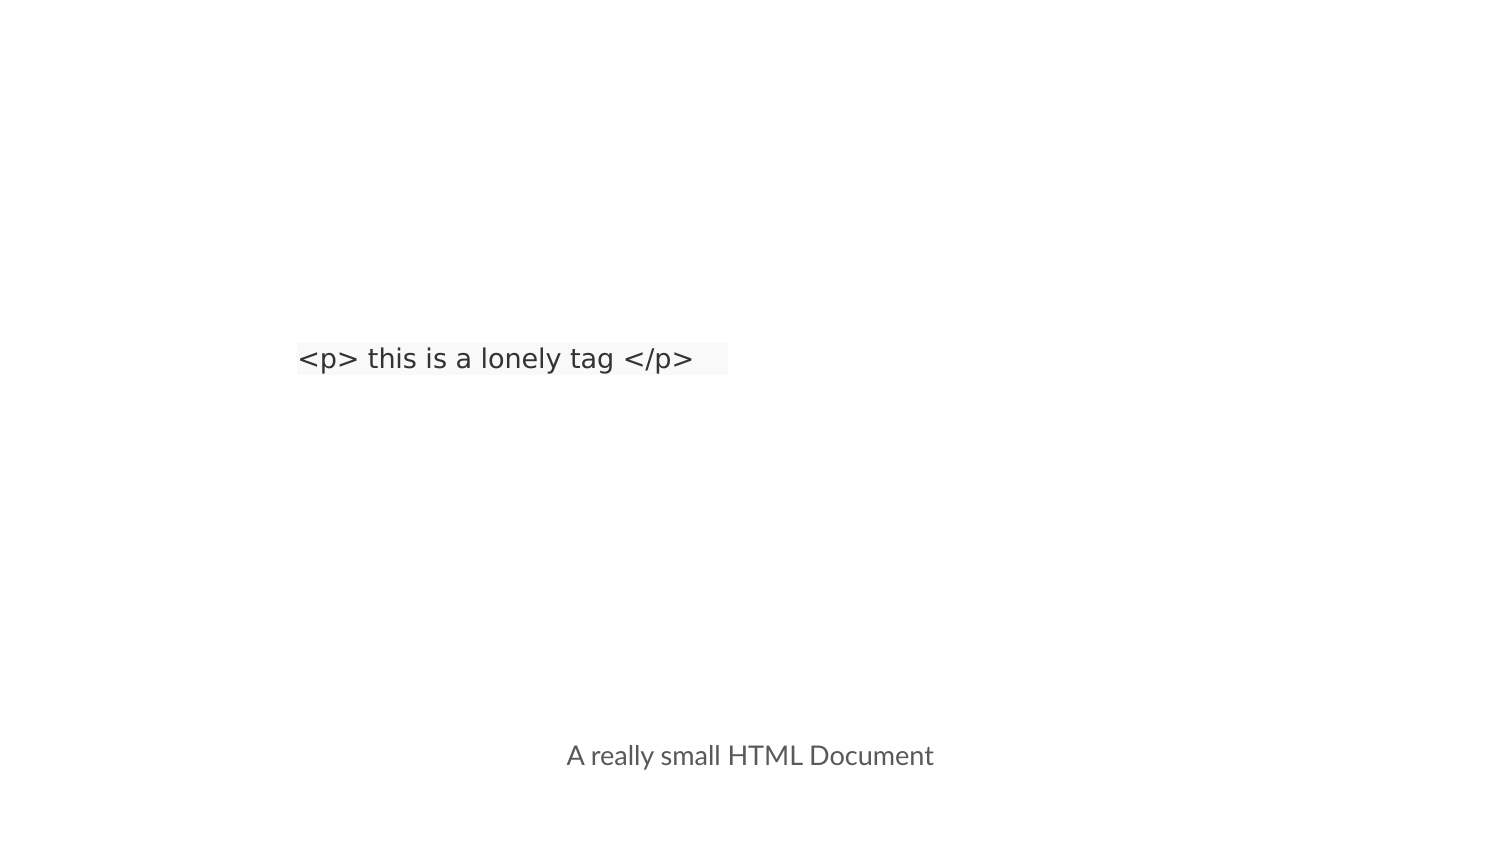

<p> this is a lonely tag </p>
A really small HTML Document